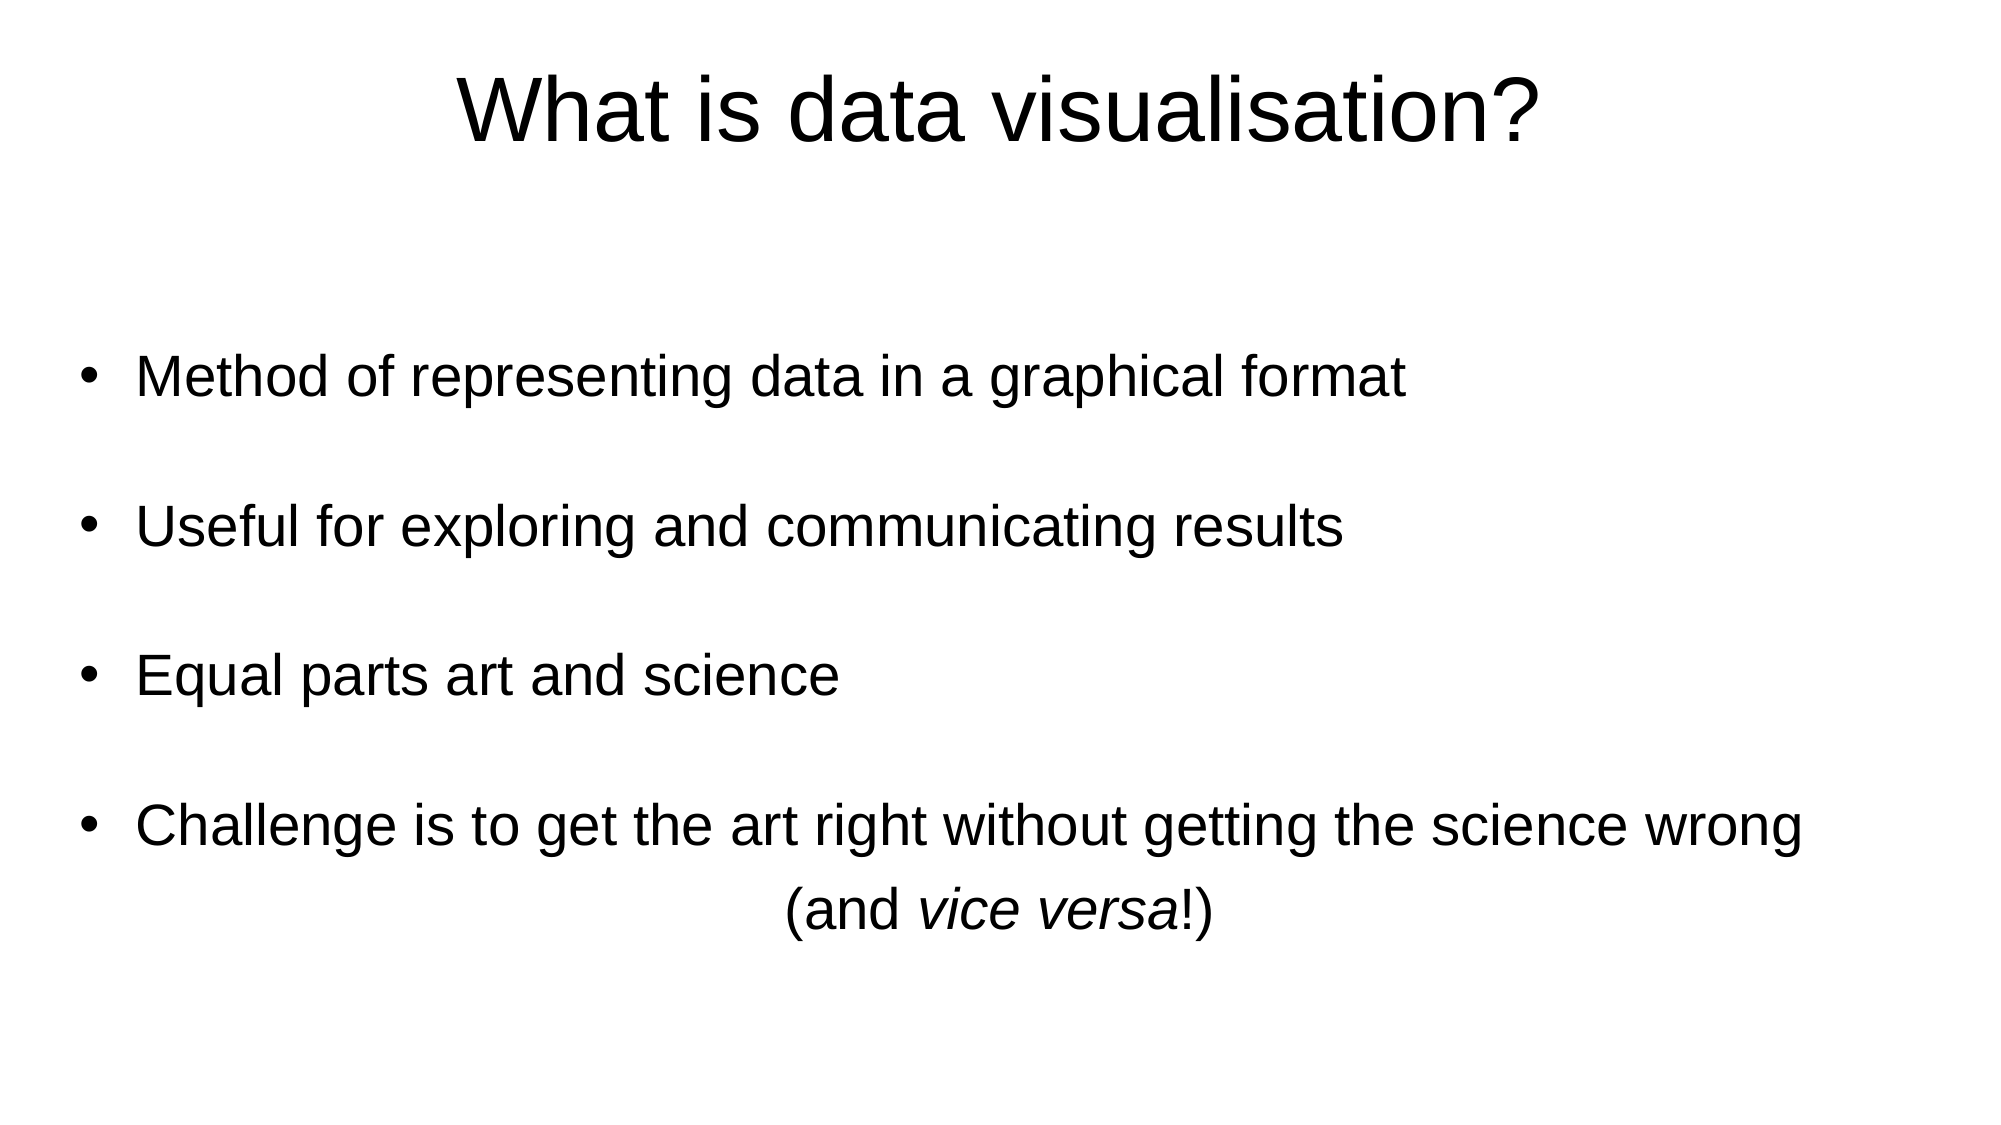

# What is data visualisation?
Method of representing data in a graphical format

Useful for exploring and communicating results

Equal parts art and science

Challenge is to get the art right without getting the science wrong
(and vice versa!)